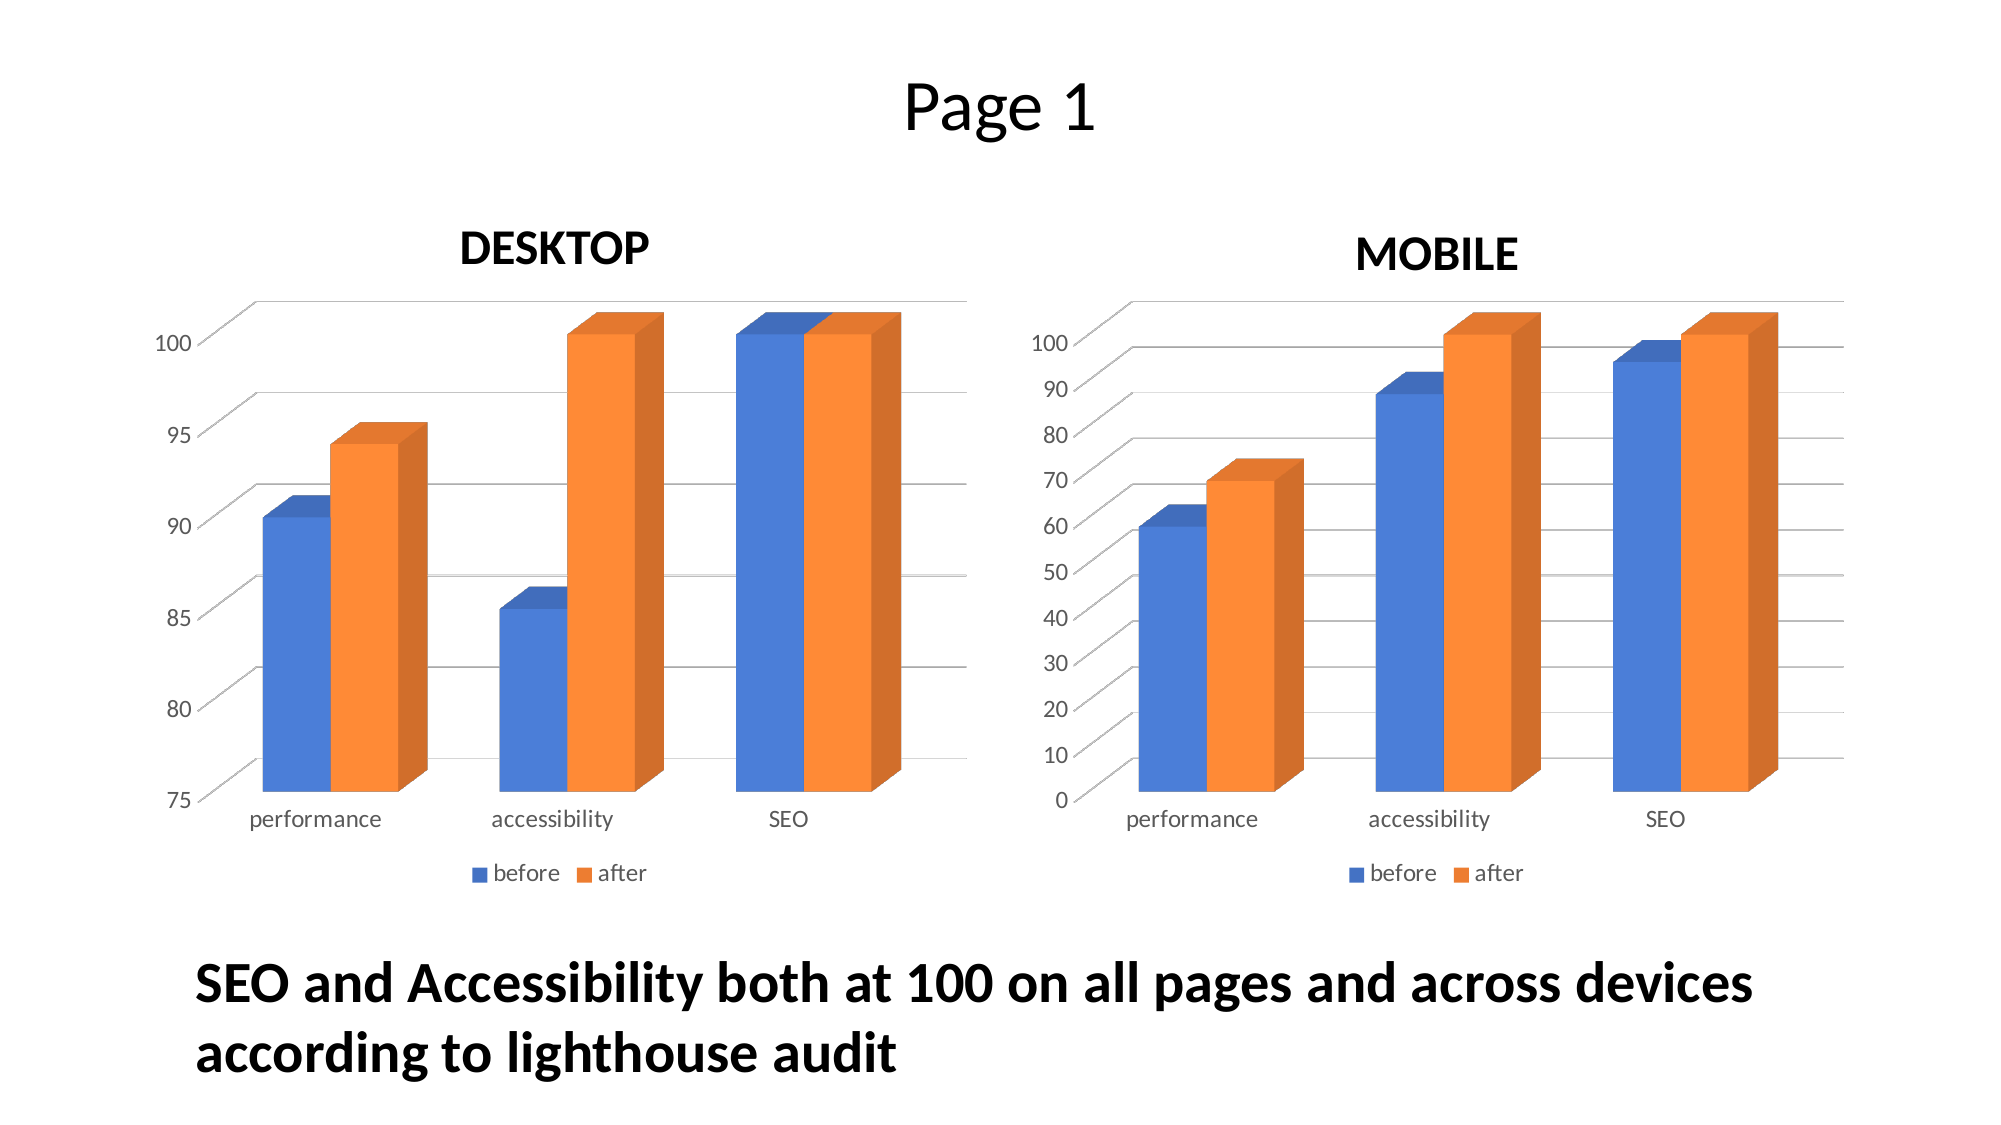

# Page 1
DESKTOP
MOBILE

[unsupported chart]

[unsupported chart]

SEO and Accessibility both at 100 on all pages and across devices according to lighthouse audit